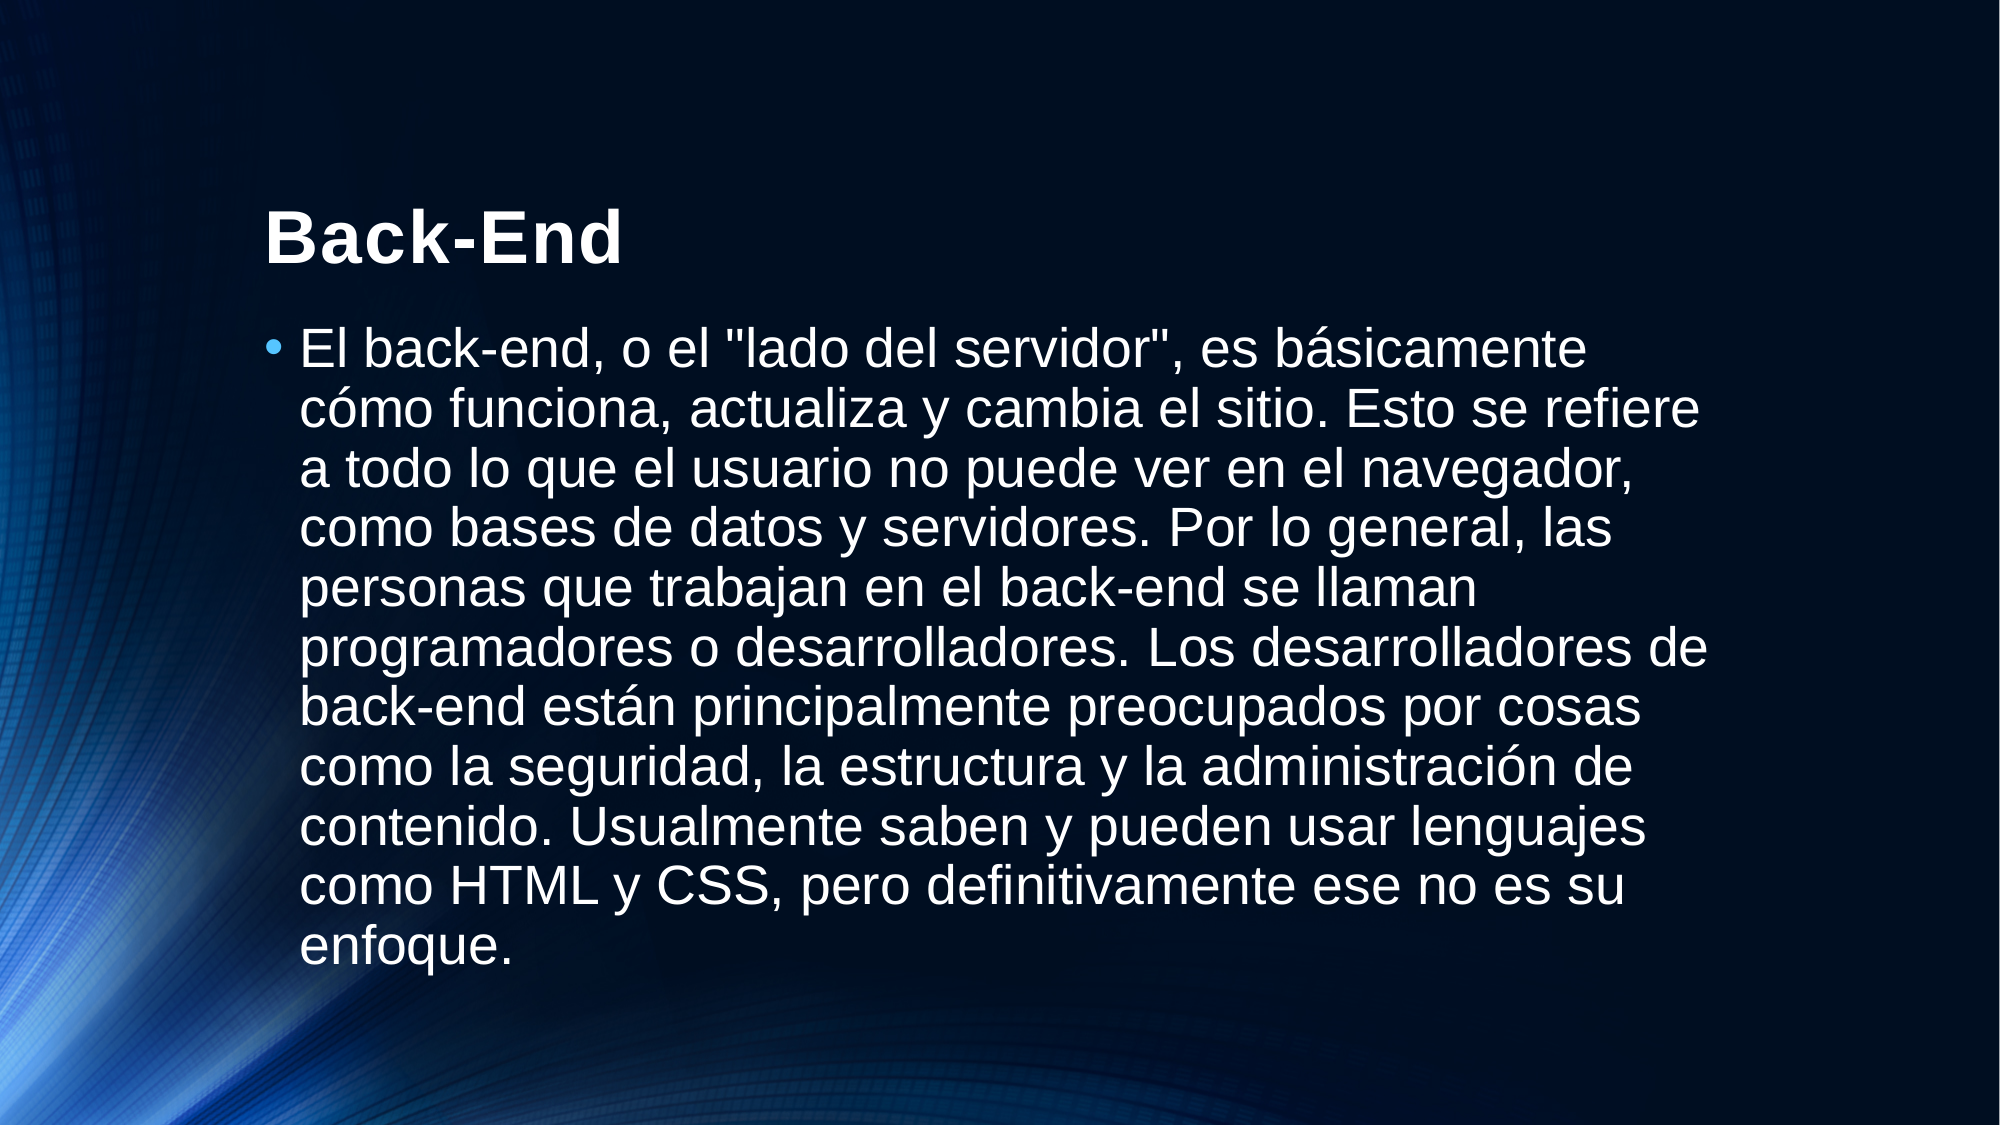

# Back-End
El back-end, o el "lado del servidor", es básicamente cómo funciona, actualiza y cambia el sitio. Esto se refiere a todo lo que el usuario no puede ver en el navegador, como bases de datos y servidores. Por lo general, las personas que trabajan en el back-end se llaman programadores o desarrolladores. Los desarrolladores de back-end están principalmente preocupados por cosas como la seguridad, la estructura y la administración de contenido. Usualmente saben y pueden usar lenguajes como HTML y CSS, pero definitivamente ese no es su enfoque.